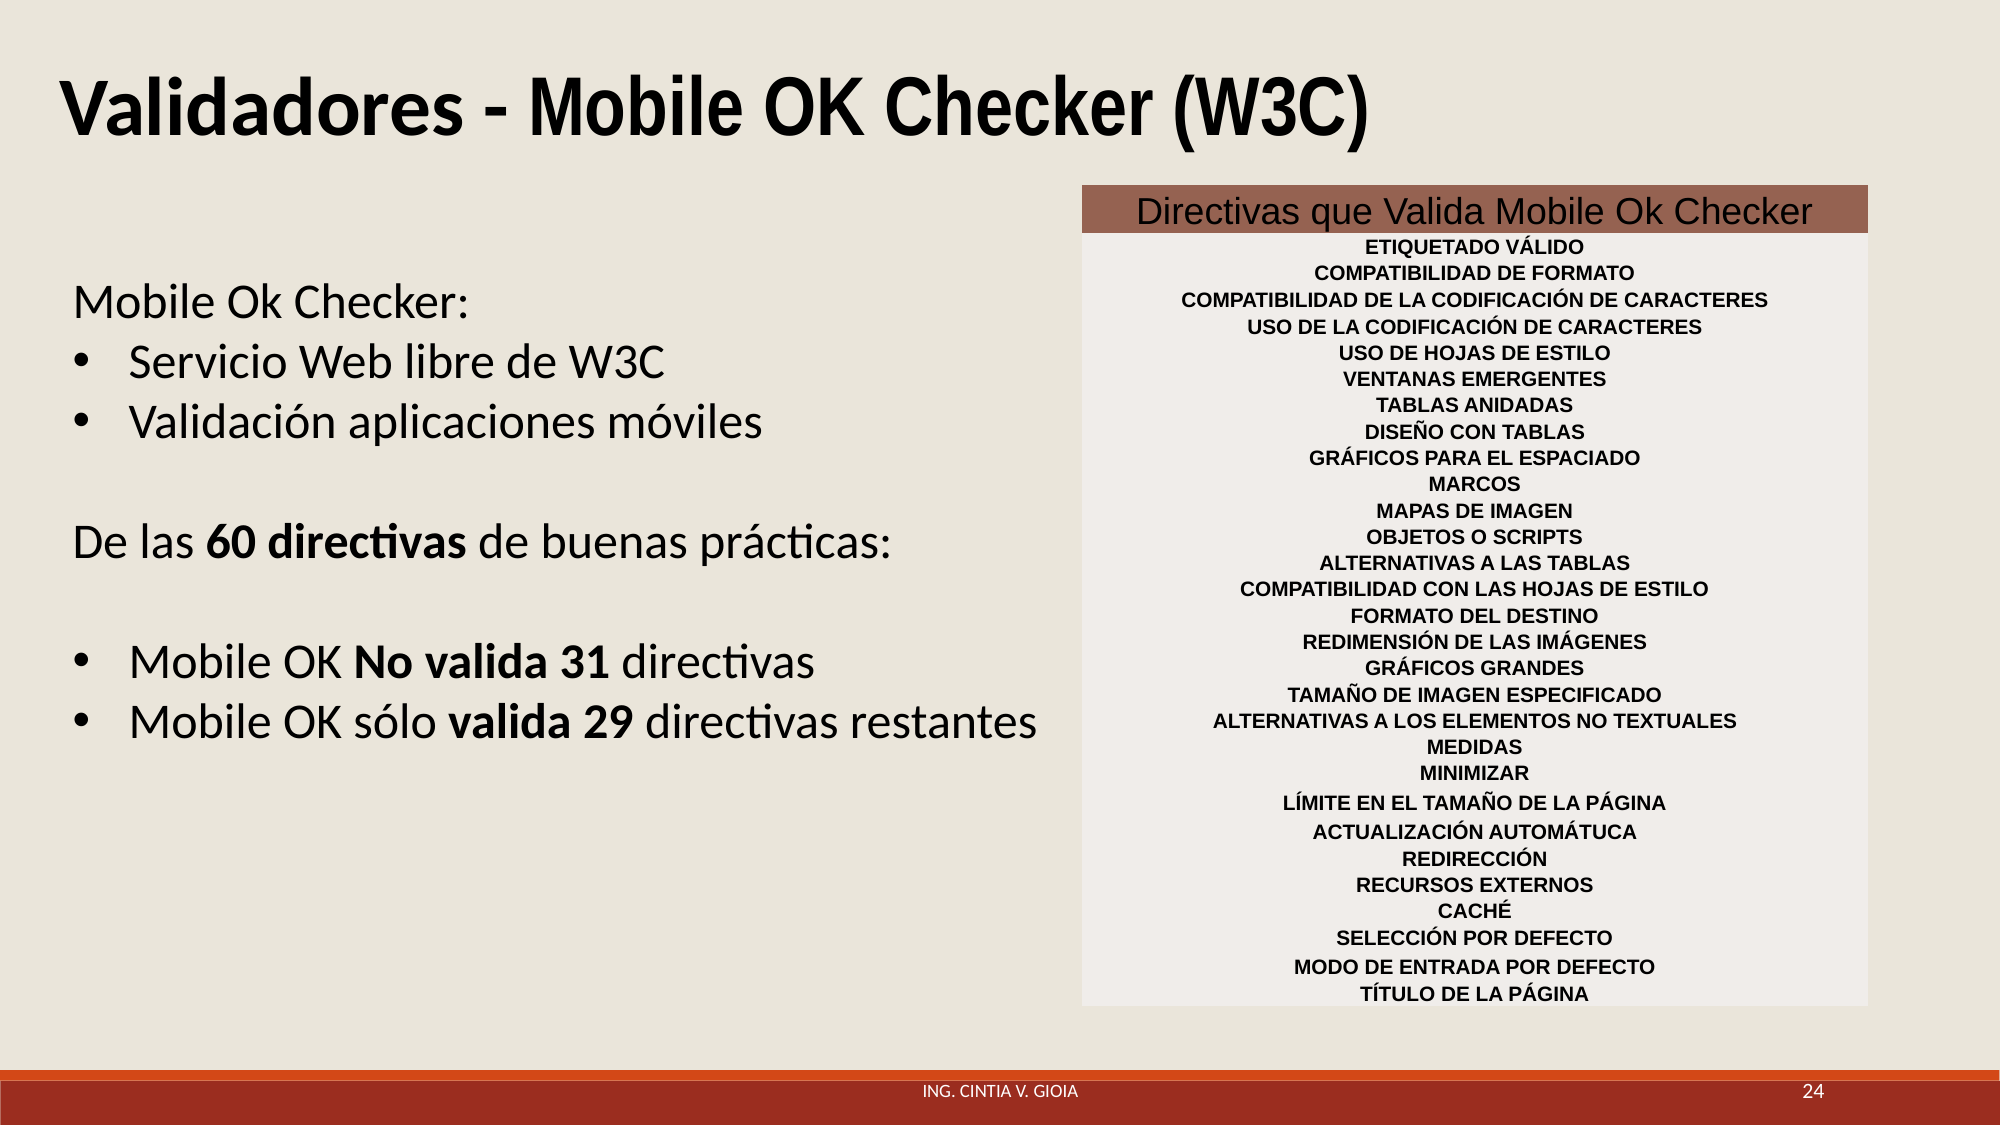

Validadores - Mobile OK Checker (W3C)

| Directivas que Valida Mobile Ok Checker |
| --- |
| ETIQUETADO VÁLIDO |
| COMPATIBILIDAD DE FORMATO |
| COMPATIBILIDAD DE LA CODIFICACIÓN DE CARACTERES |
| USO DE LA CODIFICACIÓN DE CARACTERES |
| USO DE HOJAS DE ESTILO |
| VENTANAS EMERGENTES |
| TABLAS ANIDADAS |
| DISEÑO CON TABLAS |
| GRÁFICOS PARA EL ESPACIADO |
| MARCOS |
| MAPAS DE IMAGEN |
| OBJETOS O SCRIPTS |
| ALTERNATIVAS A LAS TABLAS |
| COMPATIBILIDAD CON LAS HOJAS DE ESTILO |
| FORMATO DEL DESTINO |
| REDIMENSIÓN DE LAS IMÁGENES |
| GRÁFICOS GRANDES |
| TAMAÑO DE IMAGEN ESPECIFICADO |
| ALTERNATIVAS A LOS ELEMENTOS NO TEXTUALES |
| MEDIDAS |
| MINIMIZAR |
| LÍMITE EN EL TAMAÑO DE LA PÁGINA |
| ACTUALIZACIÓN AUTOMÁTUCA |
| REDIRECCIÓN |
| RECURSOS EXTERNOS |
| CACHÉ |
| SELECCIÓN POR DEFECTO |
| MODO DE ENTRADA POR DEFECTO |
| TÍTULO DE LA PÁGINA |
Mobile Ok Checker:
Servicio Web libre de W3C
Validación aplicaciones móviles

De las 60 directivas de buenas prácticas:

Mobile OK No valida 31 directivas
Mobile OK sólo valida 29 directivas restantes

Ing. Cintia V. Gioia
24